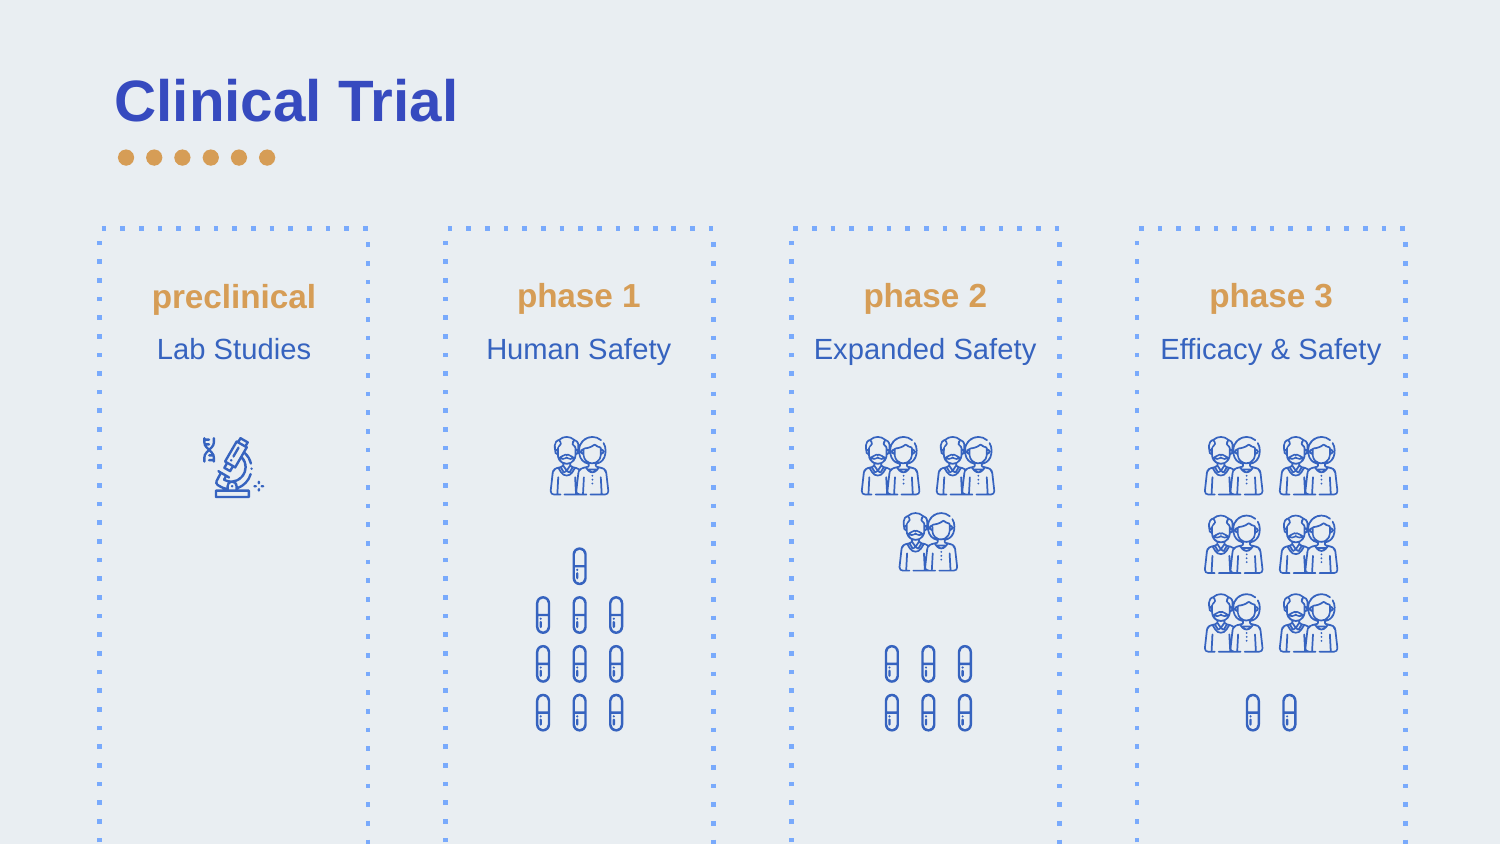

# Clinical Trial

phase 1
phase 2
phase 3
preclinical
Lab Studies
Human Safety
Expanded Safety
Efficacy & Safety